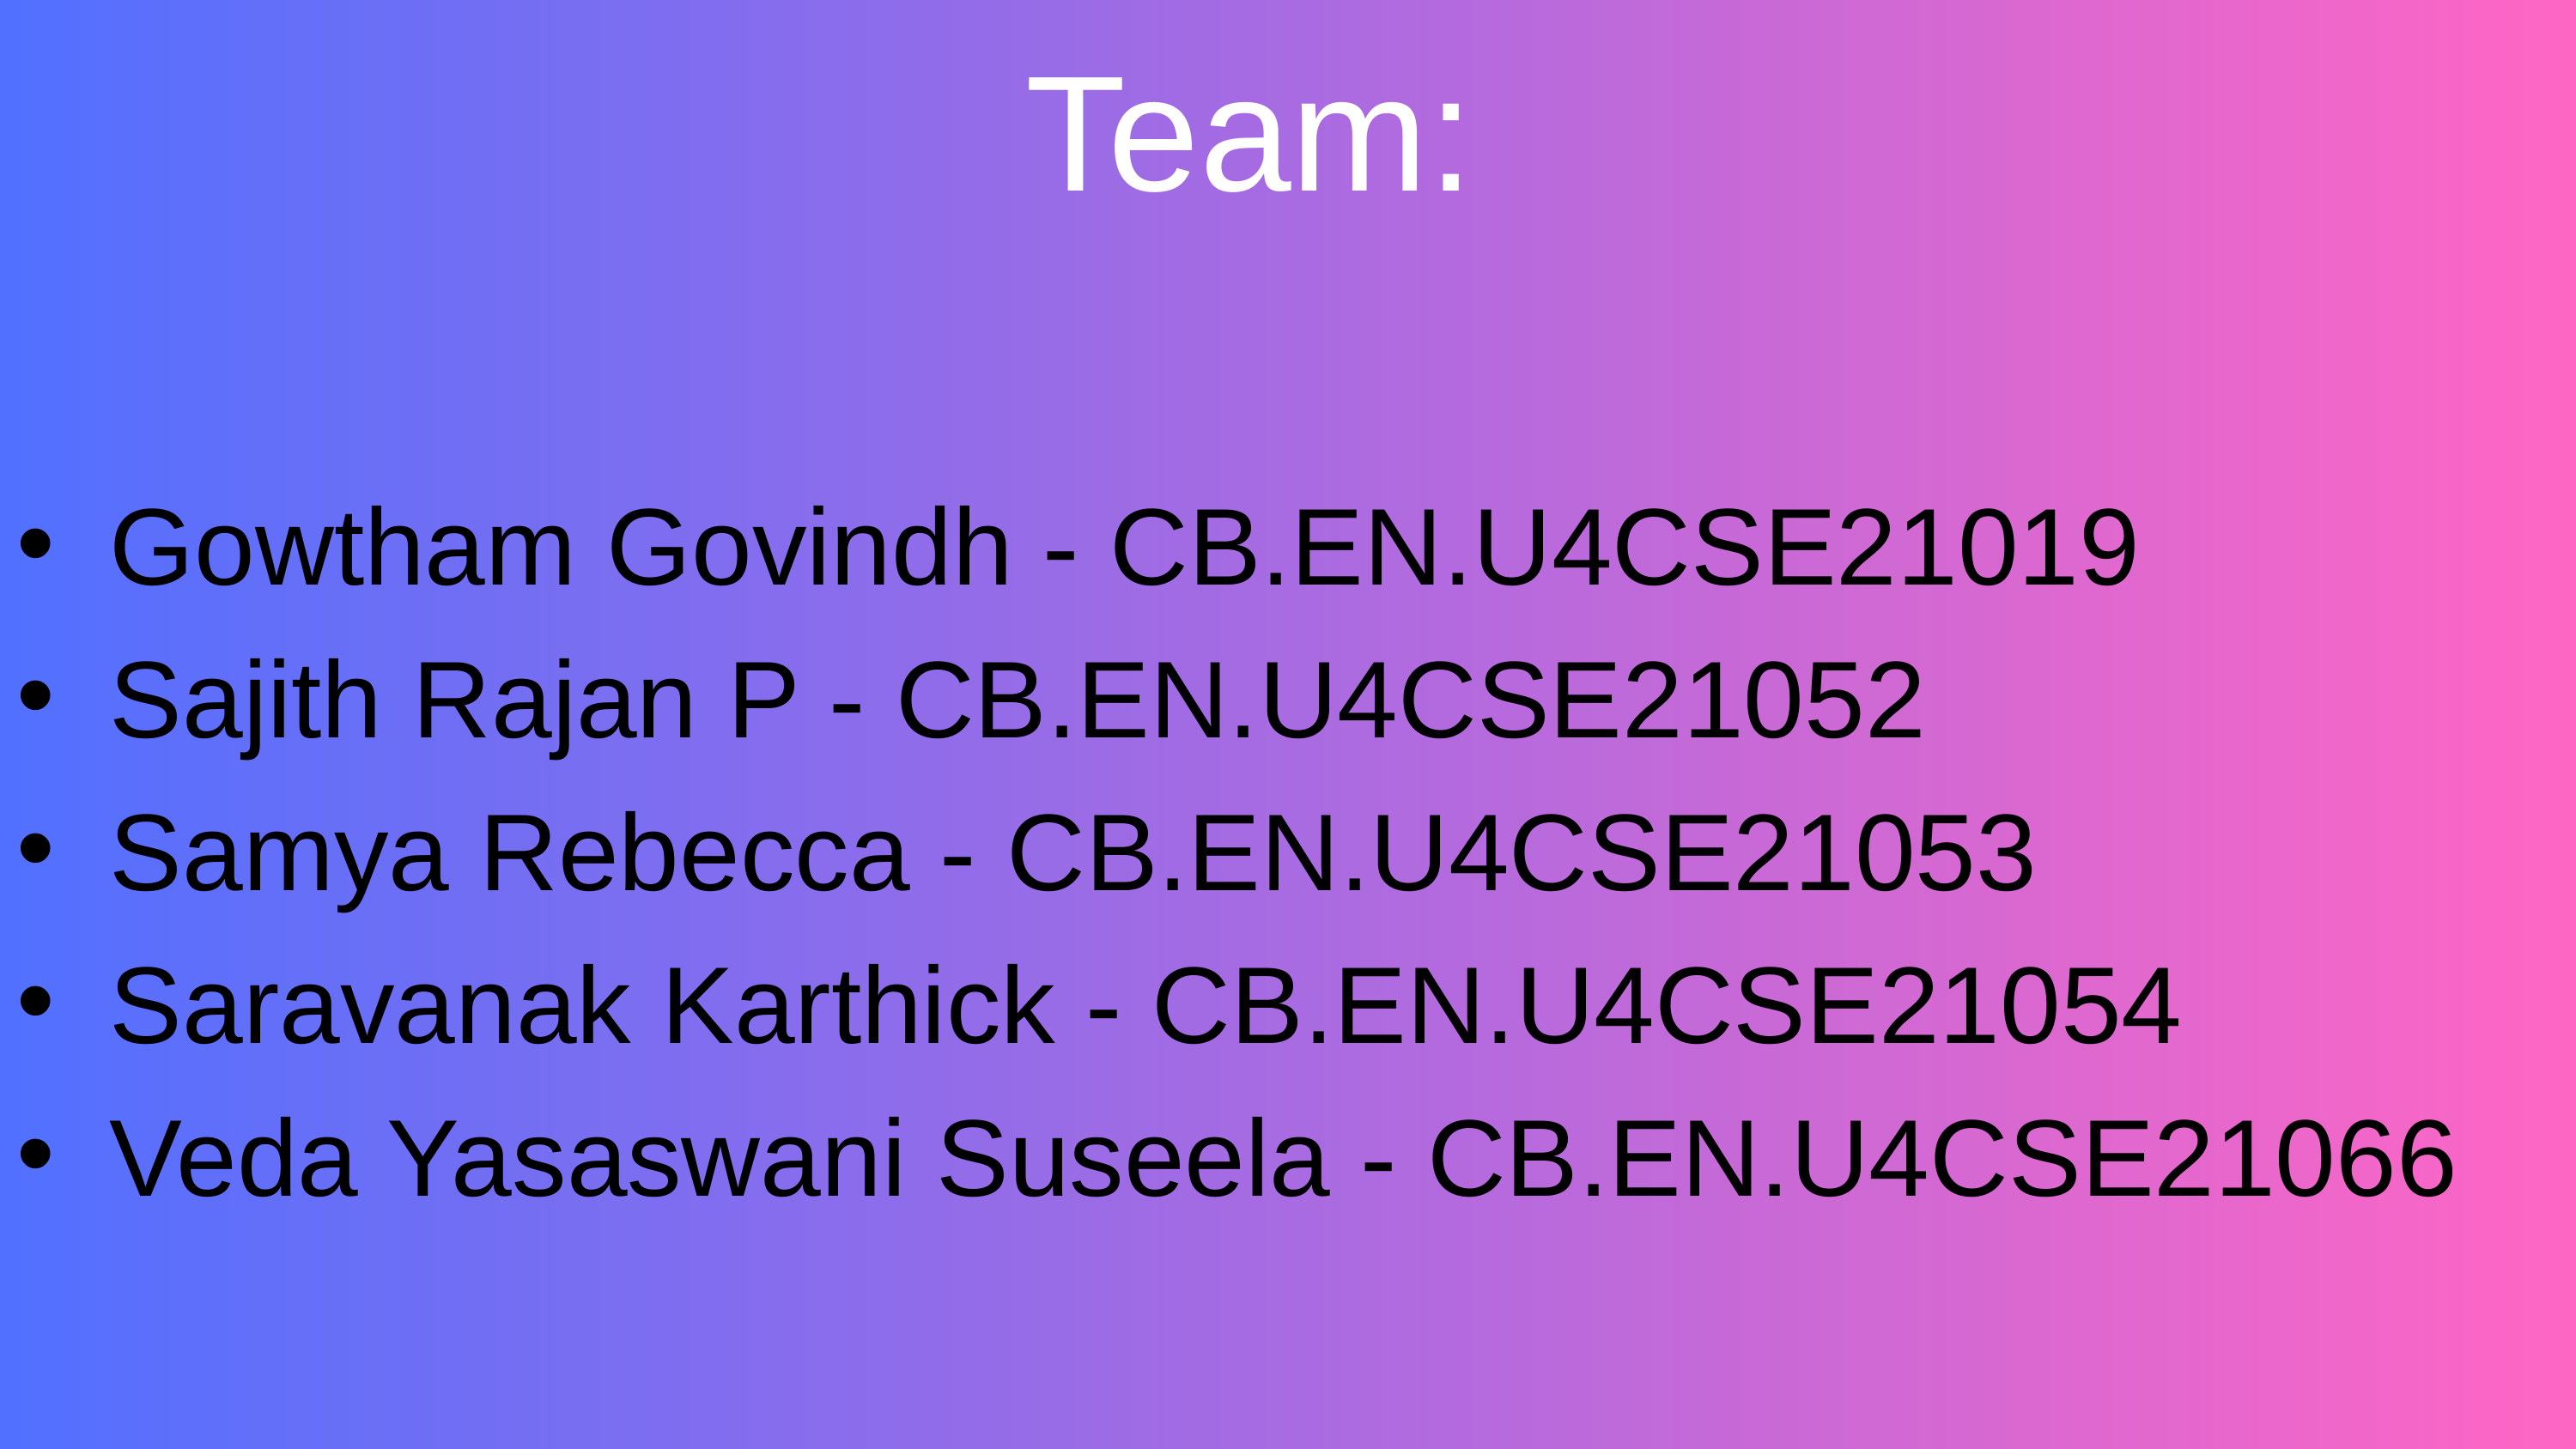

Team:

Gowtham Govindh - CB.EN.U4CSE21019
Sajith Rajan P - CB.EN.U4CSE21052
Samya Rebecca - CB.EN.U4CSE21053
Saravanak Karthick - CB.EN.U4CSE21054
Veda Yasaswani Suseela - CB.EN.U4CSE21066